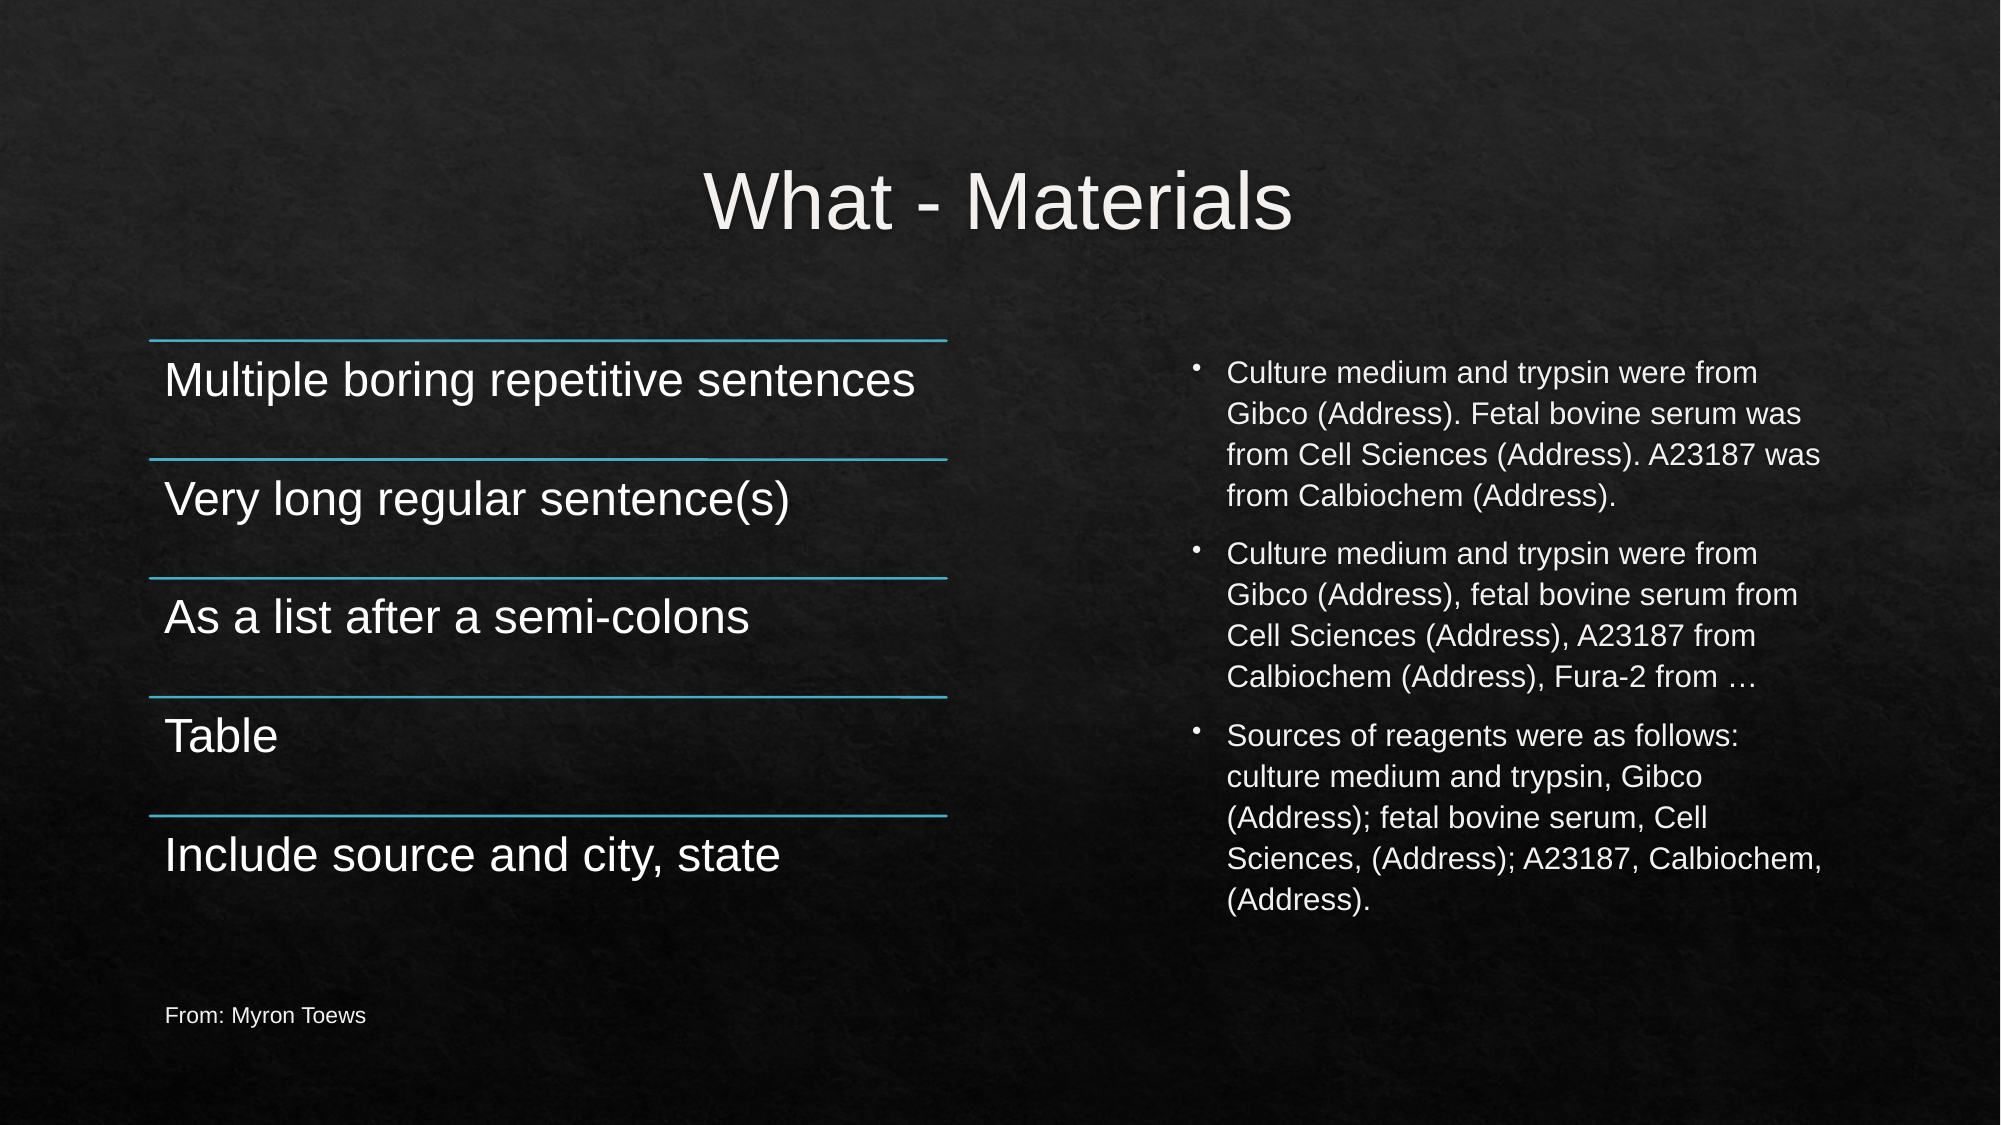

# What - Materials
Multiple boring repetitive sentences
Very long regular sentence(s)
As a list after a semi-colons
Table
Include source and city, state
Culture medium and trypsin were from Gibco (Address). Fetal bovine serum was from Cell Sciences (Address). A23187 was from Calbiochem (Address).
Culture medium and trypsin were from Gibco (Address), fetal bovine serum from Cell Sciences (Address), A23187 from Calbiochem (Address), Fura-2 from …
Sources of reagents were as follows: culture medium and trypsin, Gibco (Address); fetal bovine serum, Cell Sciences, (Address); A23187, Calbiochem, (Address).

From: Myron Toews